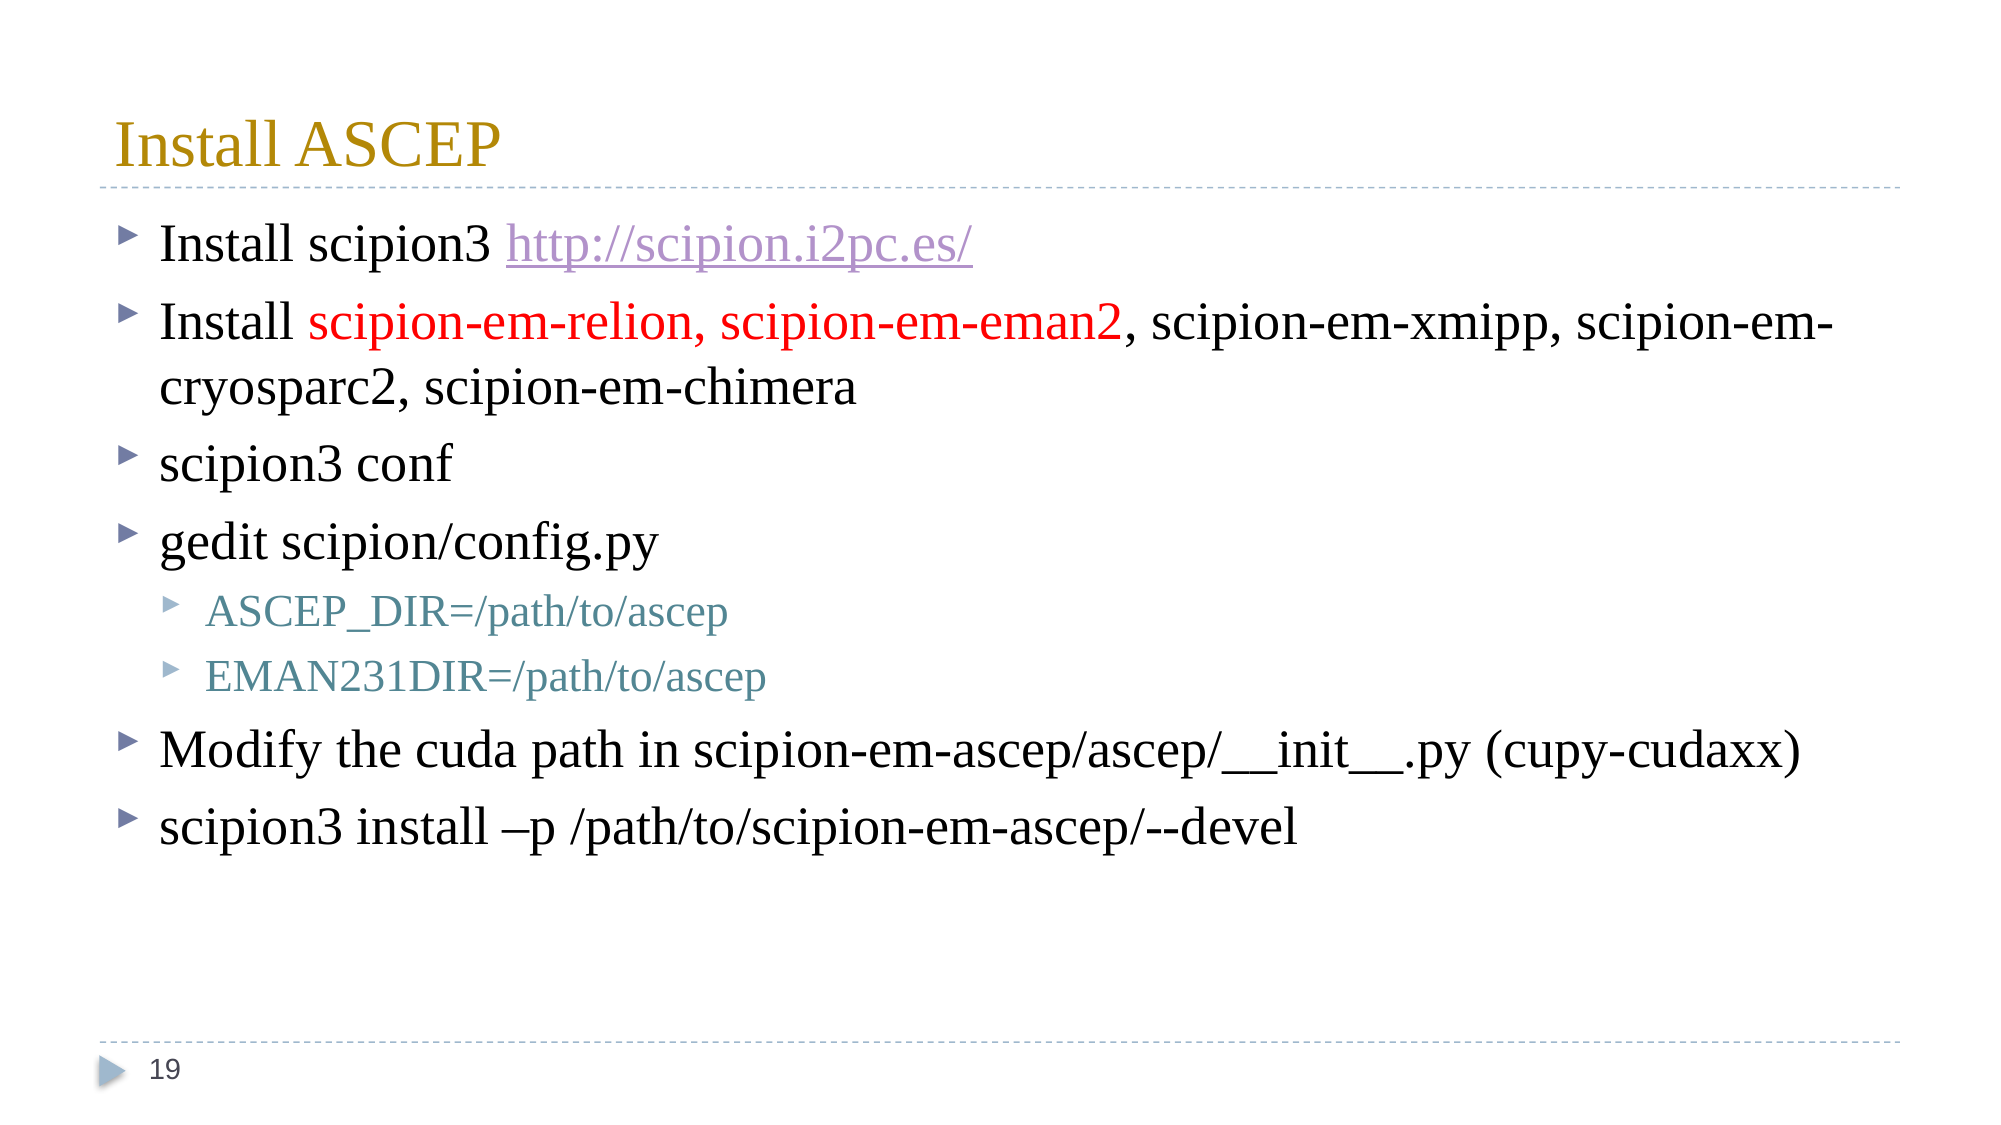

# Install ASCEP
Install scipion3 http://scipion.i2pc.es/
Install scipion-em-relion, scipion-em-eman2, scipion-em-xmipp, scipion-em-cryosparc2, scipion-em-chimera
scipion3 conf
gedit scipion/config.py
ASCEP_DIR=/path/to/ascep
EMAN231DIR=/path/to/ascep
Modify the cuda path in scipion-em-ascep/ascep/__init__.py (cupy-cudaxx)
scipion3 install –p /path/to/scipion-em-ascep/--devel

19